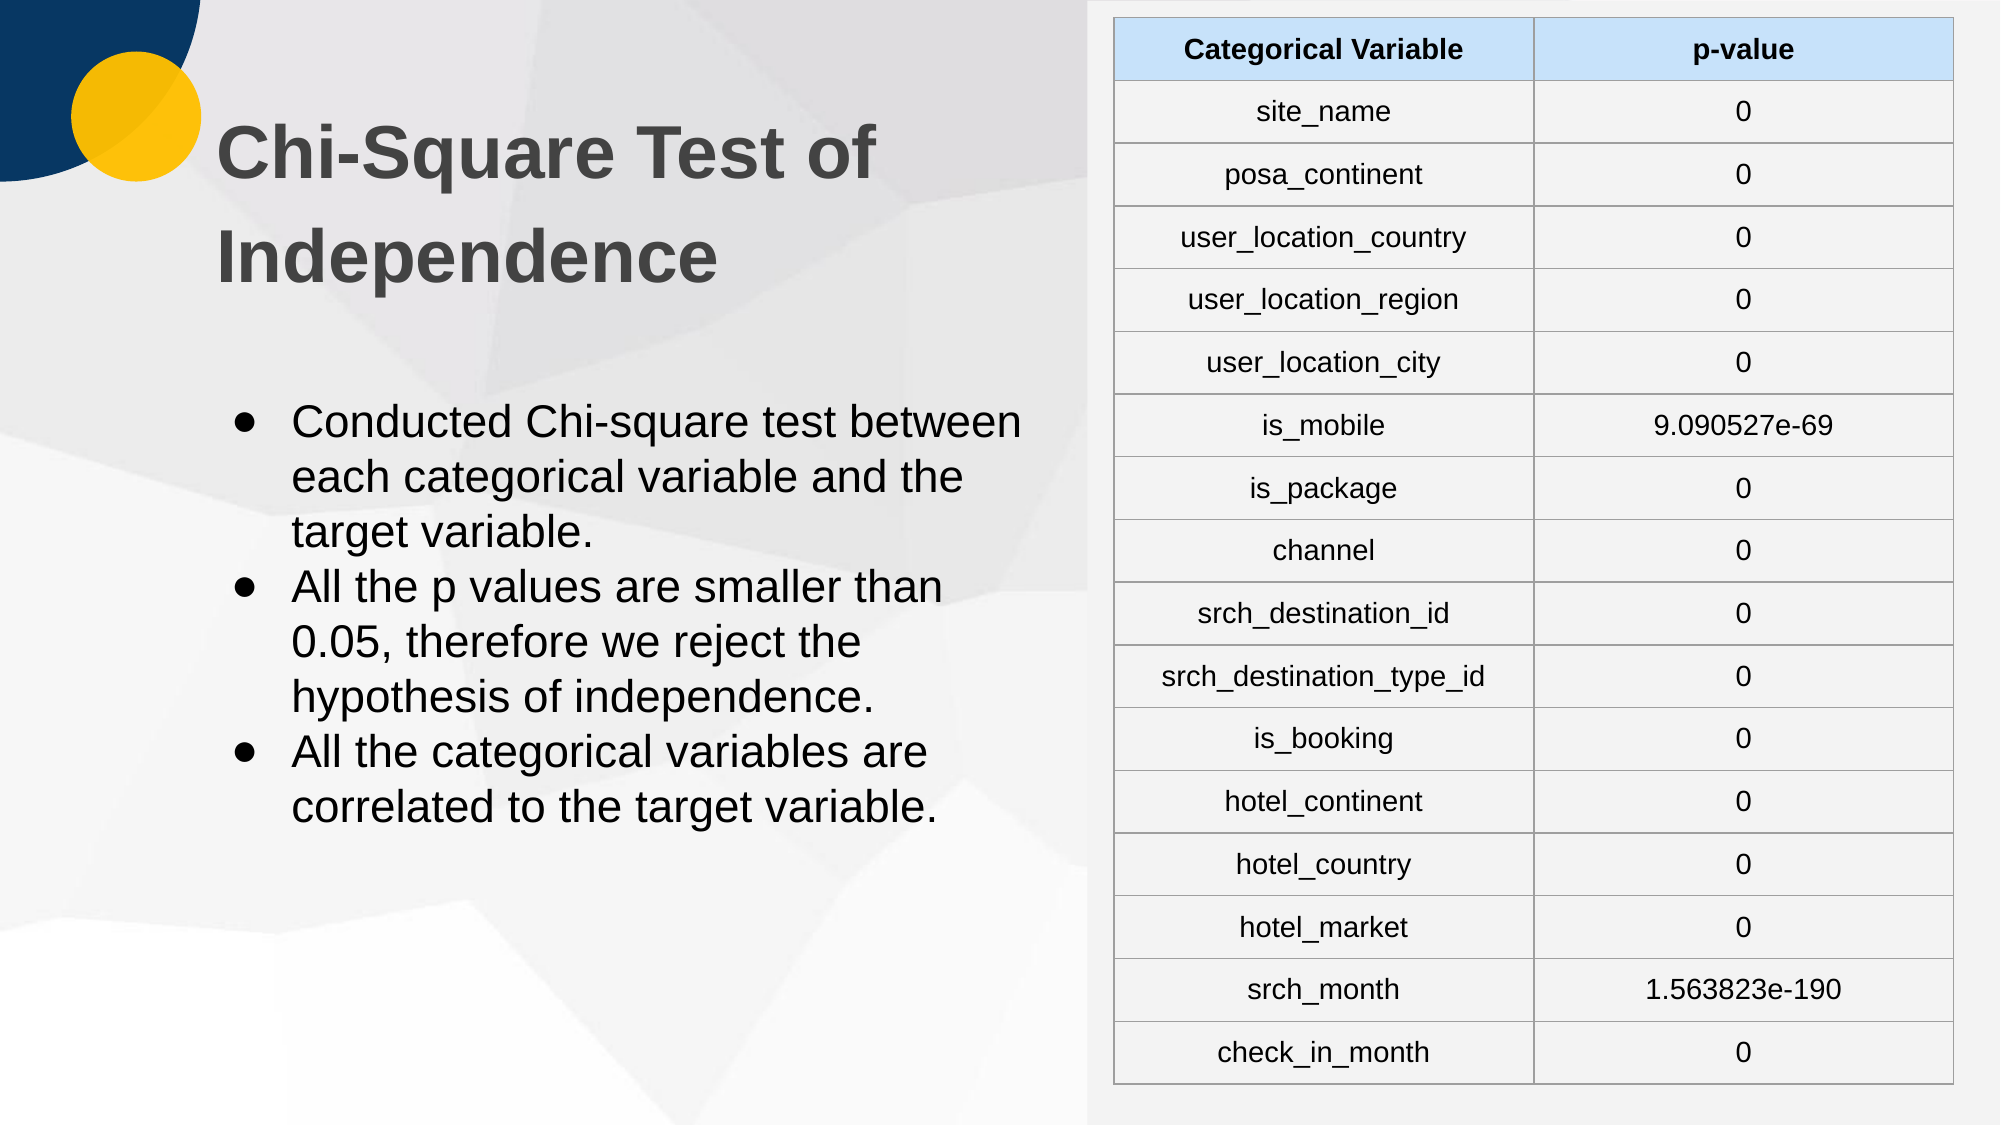

| Categorical Variable | p-value |
| --- | --- |
| site\_name | 0 |
| posa\_continent | 0 |
| user\_location\_country | 0 |
| user\_location\_region | 0 |
| user\_location\_city | 0 |
| is\_mobile | 9.090527e-69 |
| is\_package | 0 |
| channel | 0 |
| srch\_destination\_id | 0 |
| srch\_destination\_type\_id | 0 |
| is\_booking | 0 |
| hotel\_continent | 0 |
| hotel\_country | 0 |
| hotel\_market | 0 |
| srch\_month | 1.563823e-190 |
| check\_in\_month | 0 |

Chi-Square Test of Independence
Conducted Chi-square test between each categorical variable and the target variable.
All the p values are smaller than 0.05, therefore we reject the hypothesis of independence.
All the categorical variables are correlated to the target variable.
30